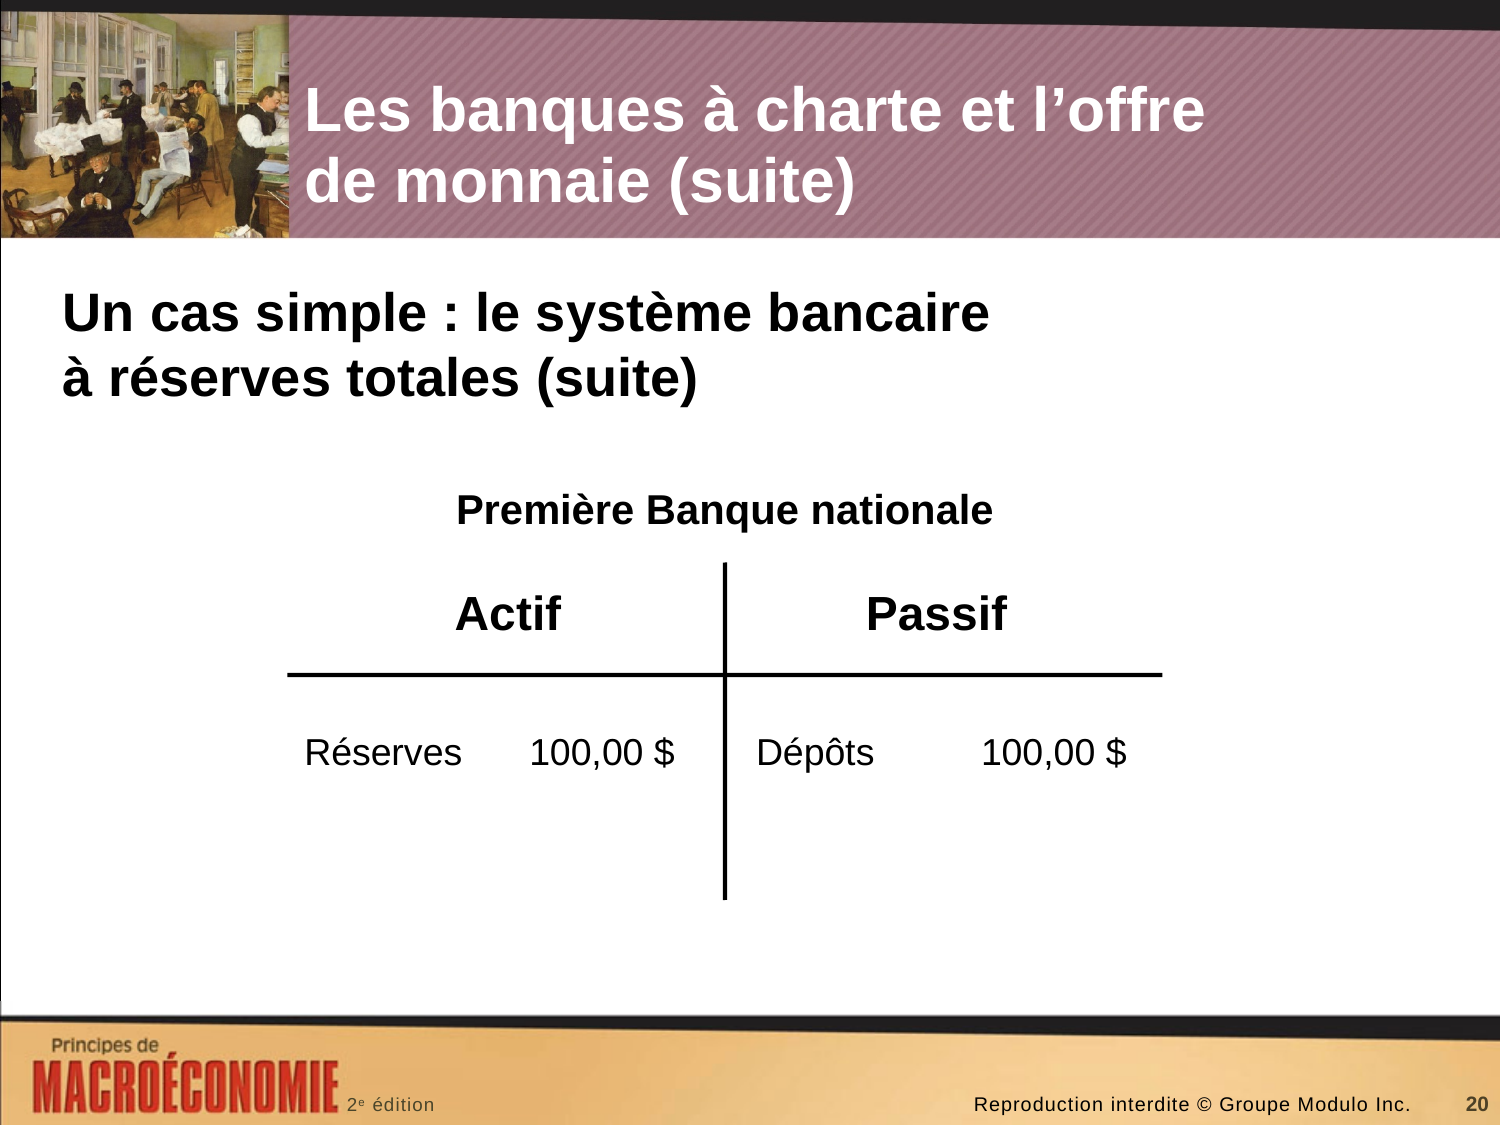

# Les banques à charte et l’offre de monnaie (suite)
Un cas simple : le système bancaire                             à réserves totales (suite)
Première Banque nationale

Passif
Actif

Réserves	100,00 $
Dépôts		100,00 $
20